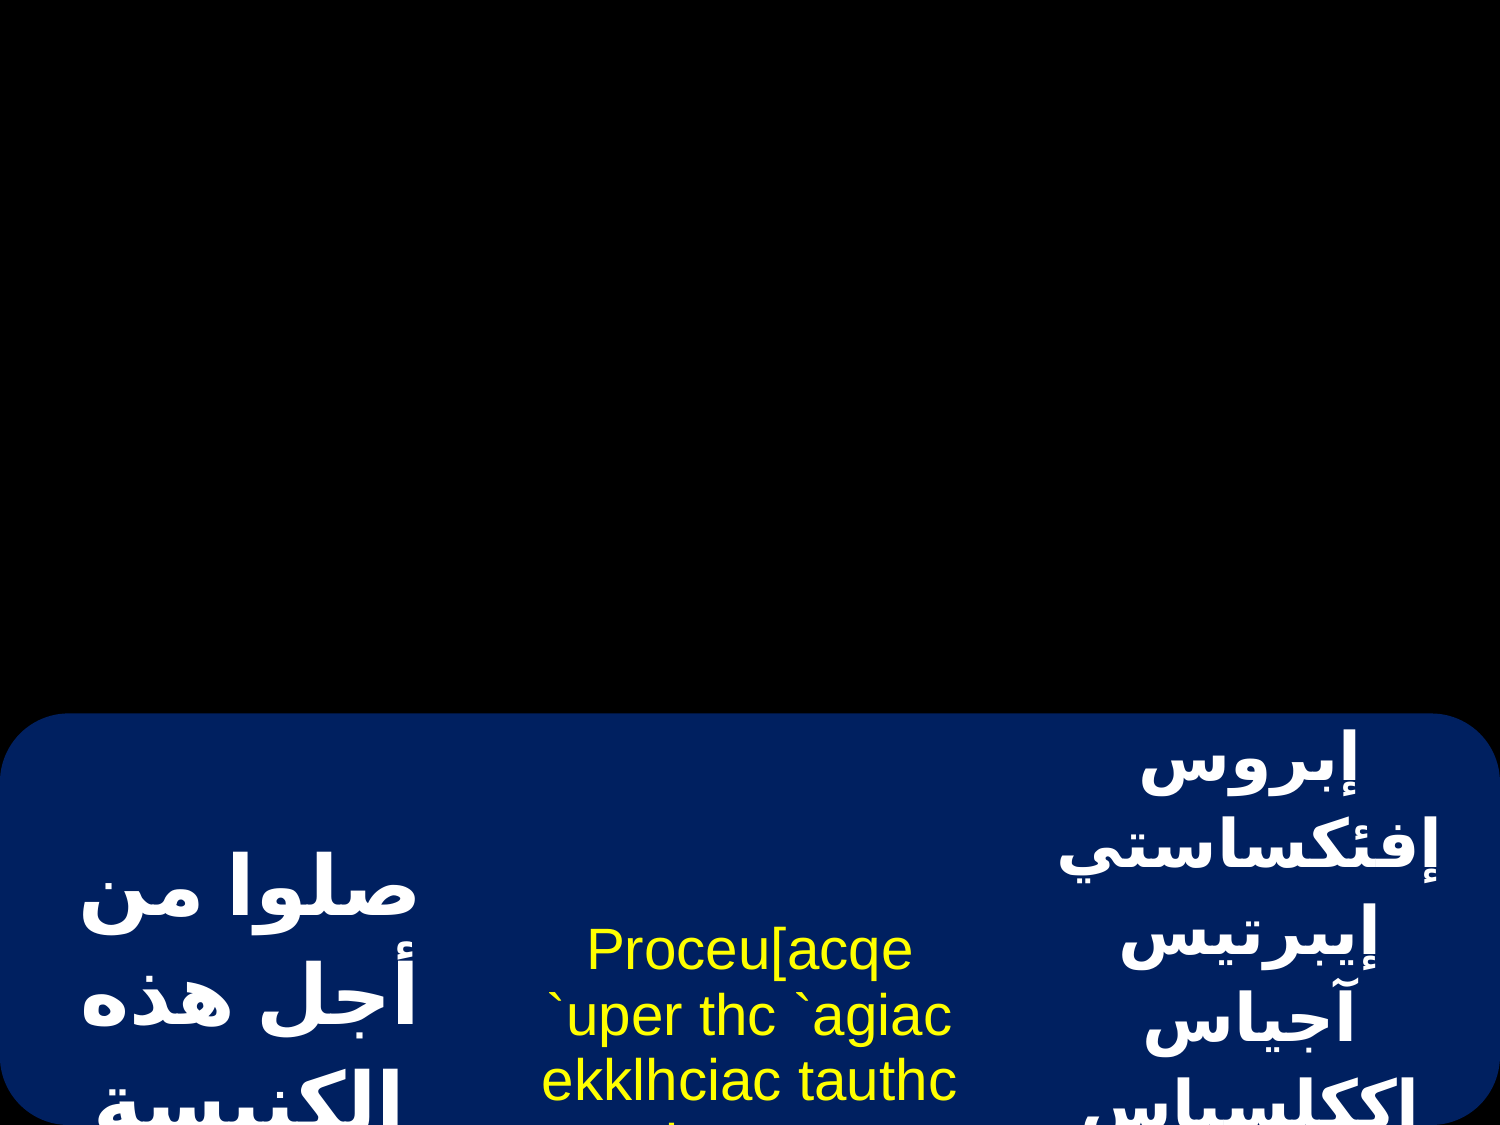

| صلوا من أجل هذه الكنيسة المقدسة و اجتماعاتنا | Proceu[acqe `uper thc `agiac ekklhciac tauthc ke twn cun`eleucewn `hmwn | إبروس إفئكساستي إيبرتيس آجياس إككلسياس طاف تيس كيطون سين إيليفسيون إيمون |
| --- | --- | --- |